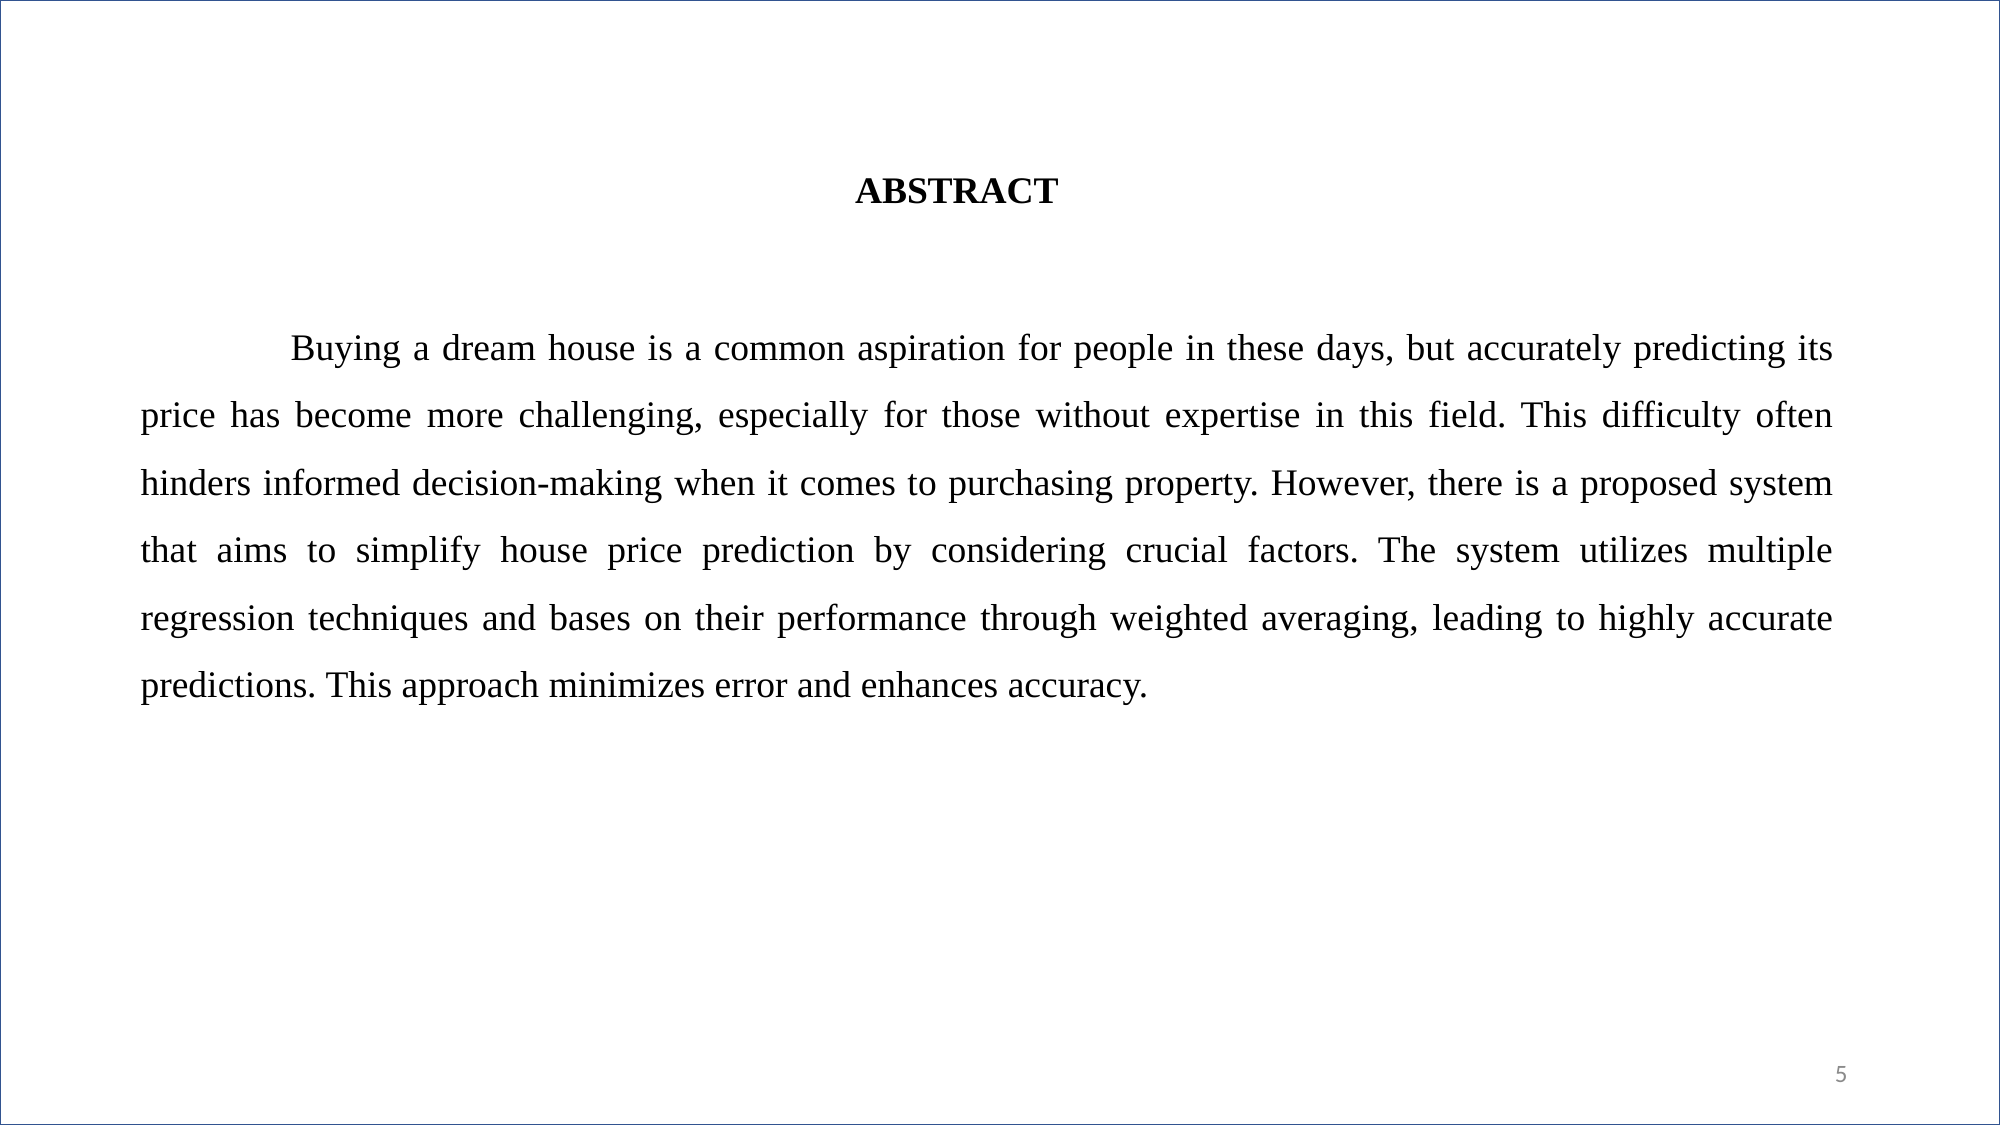

# ABSTRACT

	Buying a dream house is a common aspiration for people in these days, but accurately predicting its price has become more challenging, especially for those without expertise in this field. This difficulty often hinders informed decision-making when it comes to purchasing property. However, there is a proposed system that aims to simplify house price prediction by considering crucial factors. The system utilizes multiple regression techniques and bases on their performance through weighted averaging, leading to highly accurate predictions. This approach minimizes error and enhances accuracy.
5